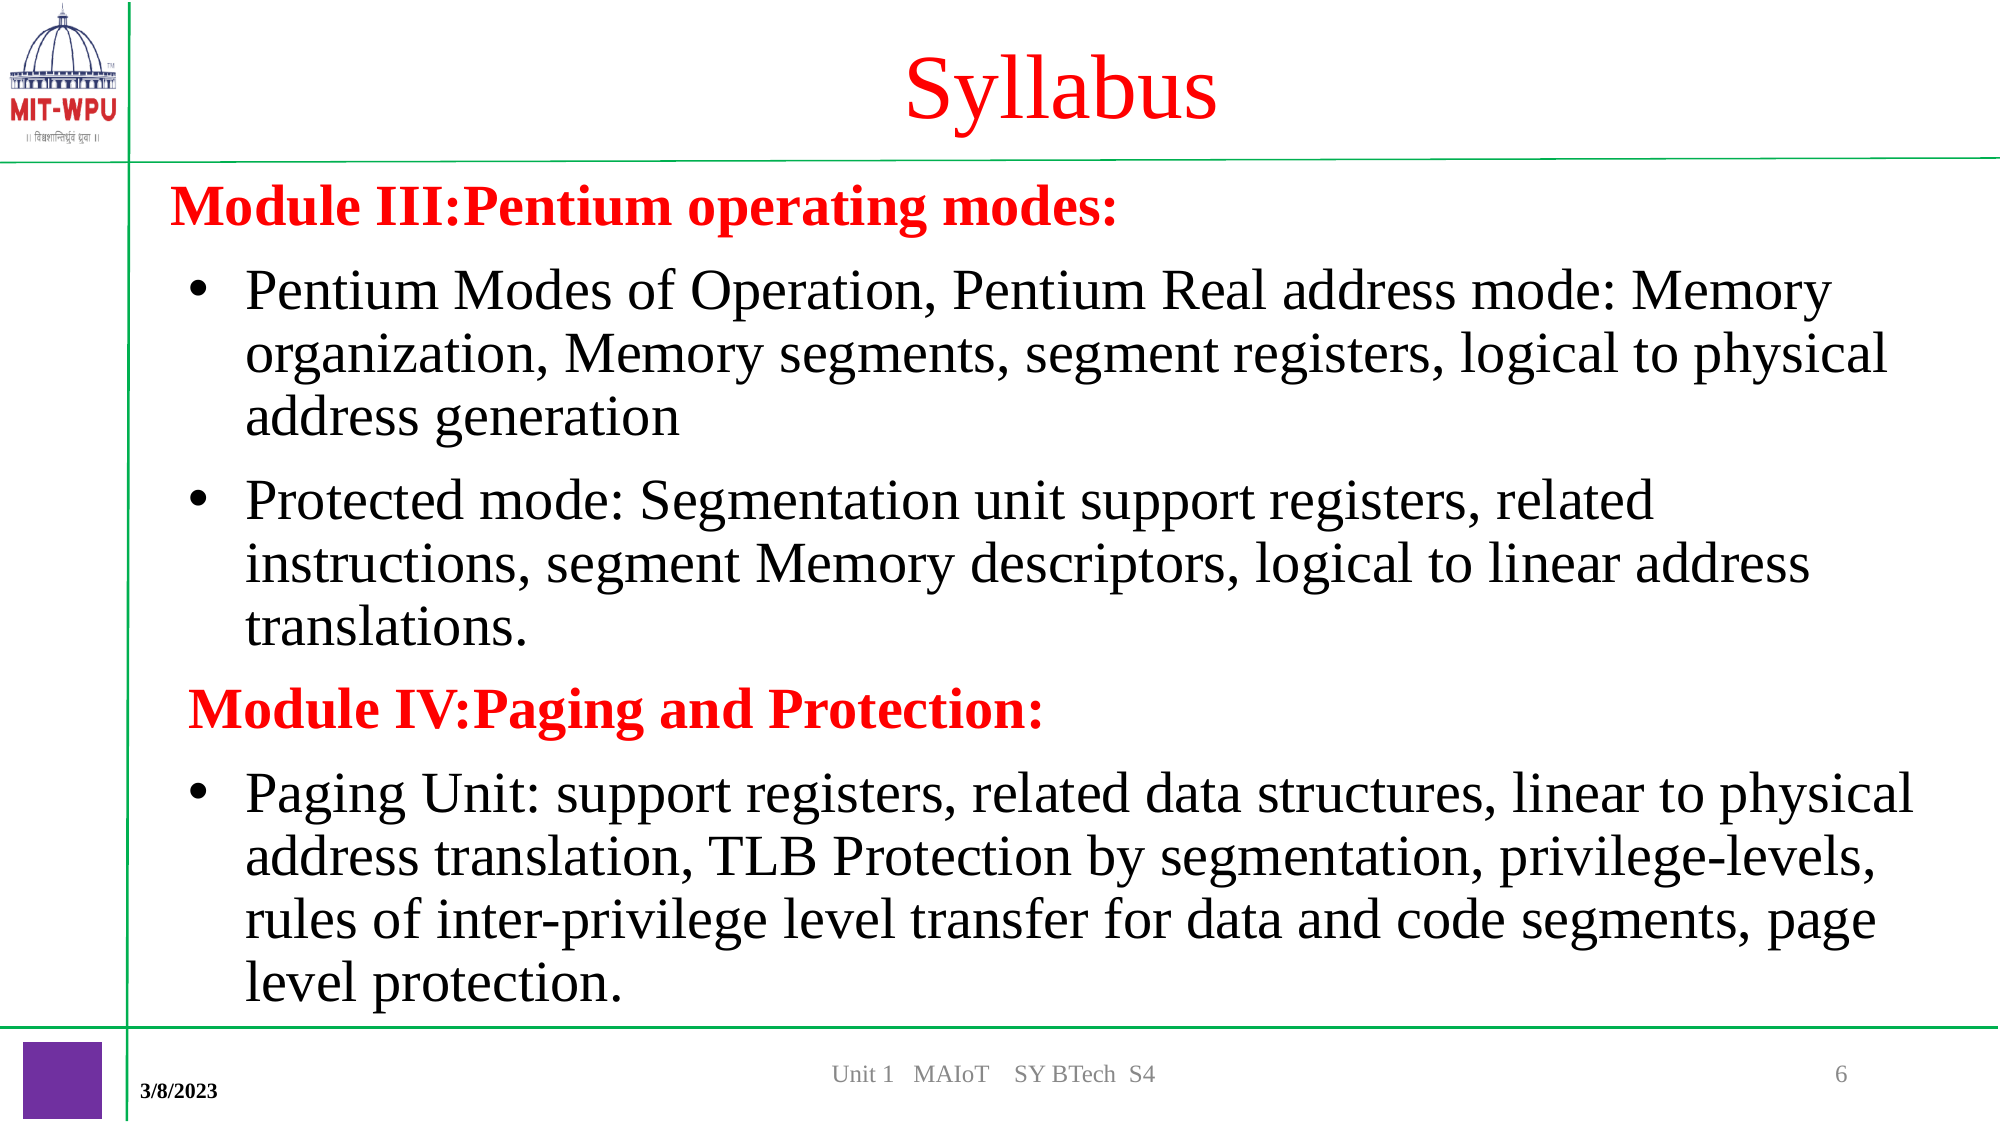

# Syllabus
Module III:Pentium operating modes:
Pentium Modes of Operation, Pentium Real address mode: Memory organization, Memory segments, segment registers, logical to physical address generation
Protected mode: Segmentation unit support registers, related instructions, segment Memory descriptors, logical to linear address translations.
Module IV:Paging and Protection:
Paging Unit: support registers, related data structures, linear to physical address translation, TLB Protection by segmentation, privilege-levels, rules of inter-privilege level transfer for data and code segments, page level protection.

Unit 1   MAIoT    SY BTech  S4
6
3/8/2023